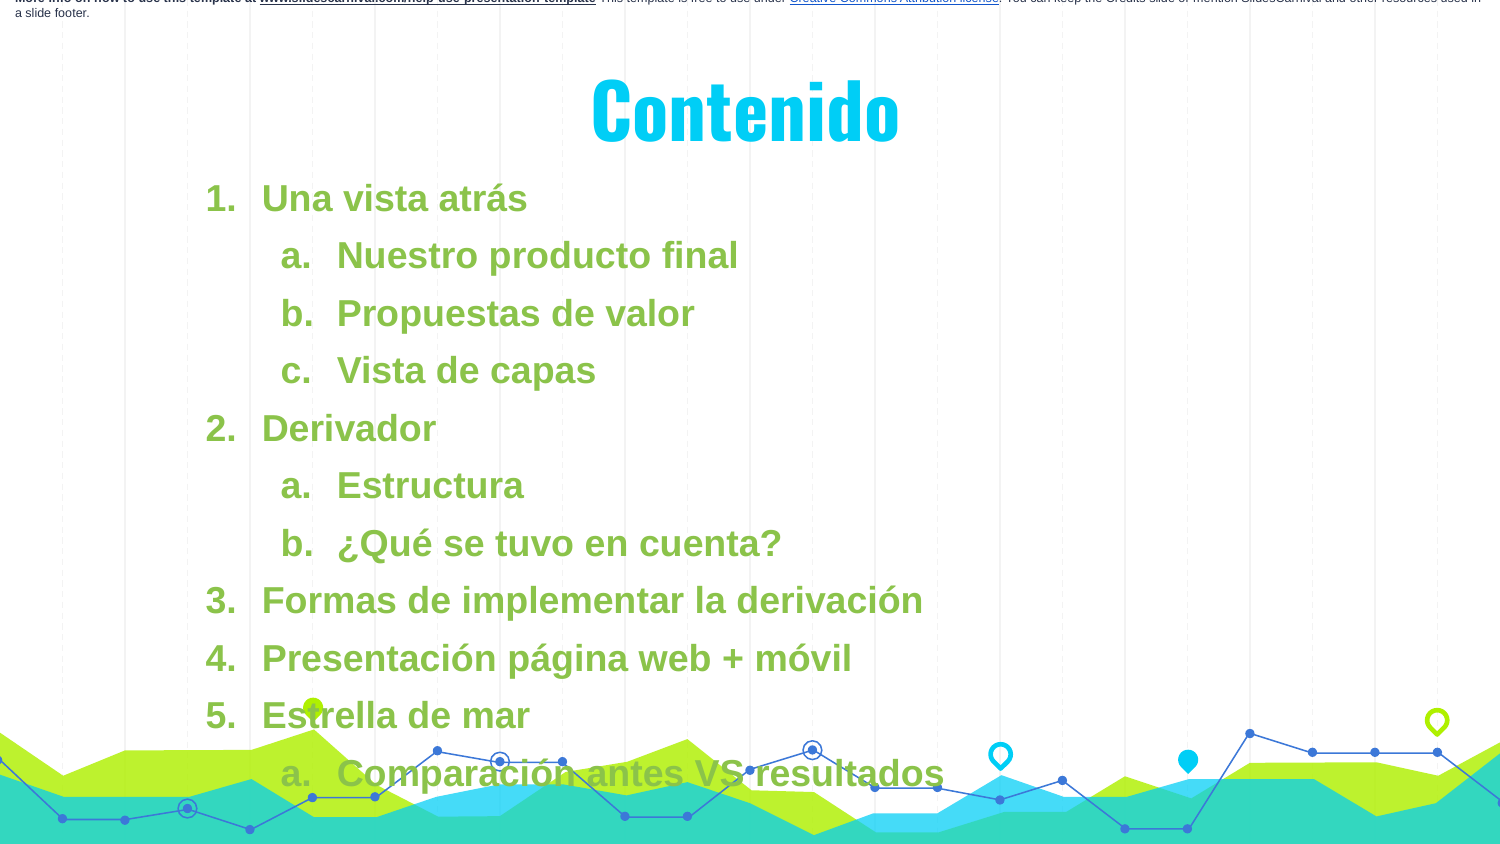

More info on how to use this template at www.slidescarnival.com/help-use-presentation-template This template is free to use under Creative Commons Attribution license. You can keep the Credits slide or mention SlidesCarnival and other resources used in a slide footer.

# Contenido
Una vista atrás
Nuestro producto final
Propuestas de valor
Vista de capas
Derivador
Estructura
¿Qué se tuvo en cuenta?
Formas de implementar la derivación
Presentación página web + móvil
Estrella de mar
Comparación antes VS resultados